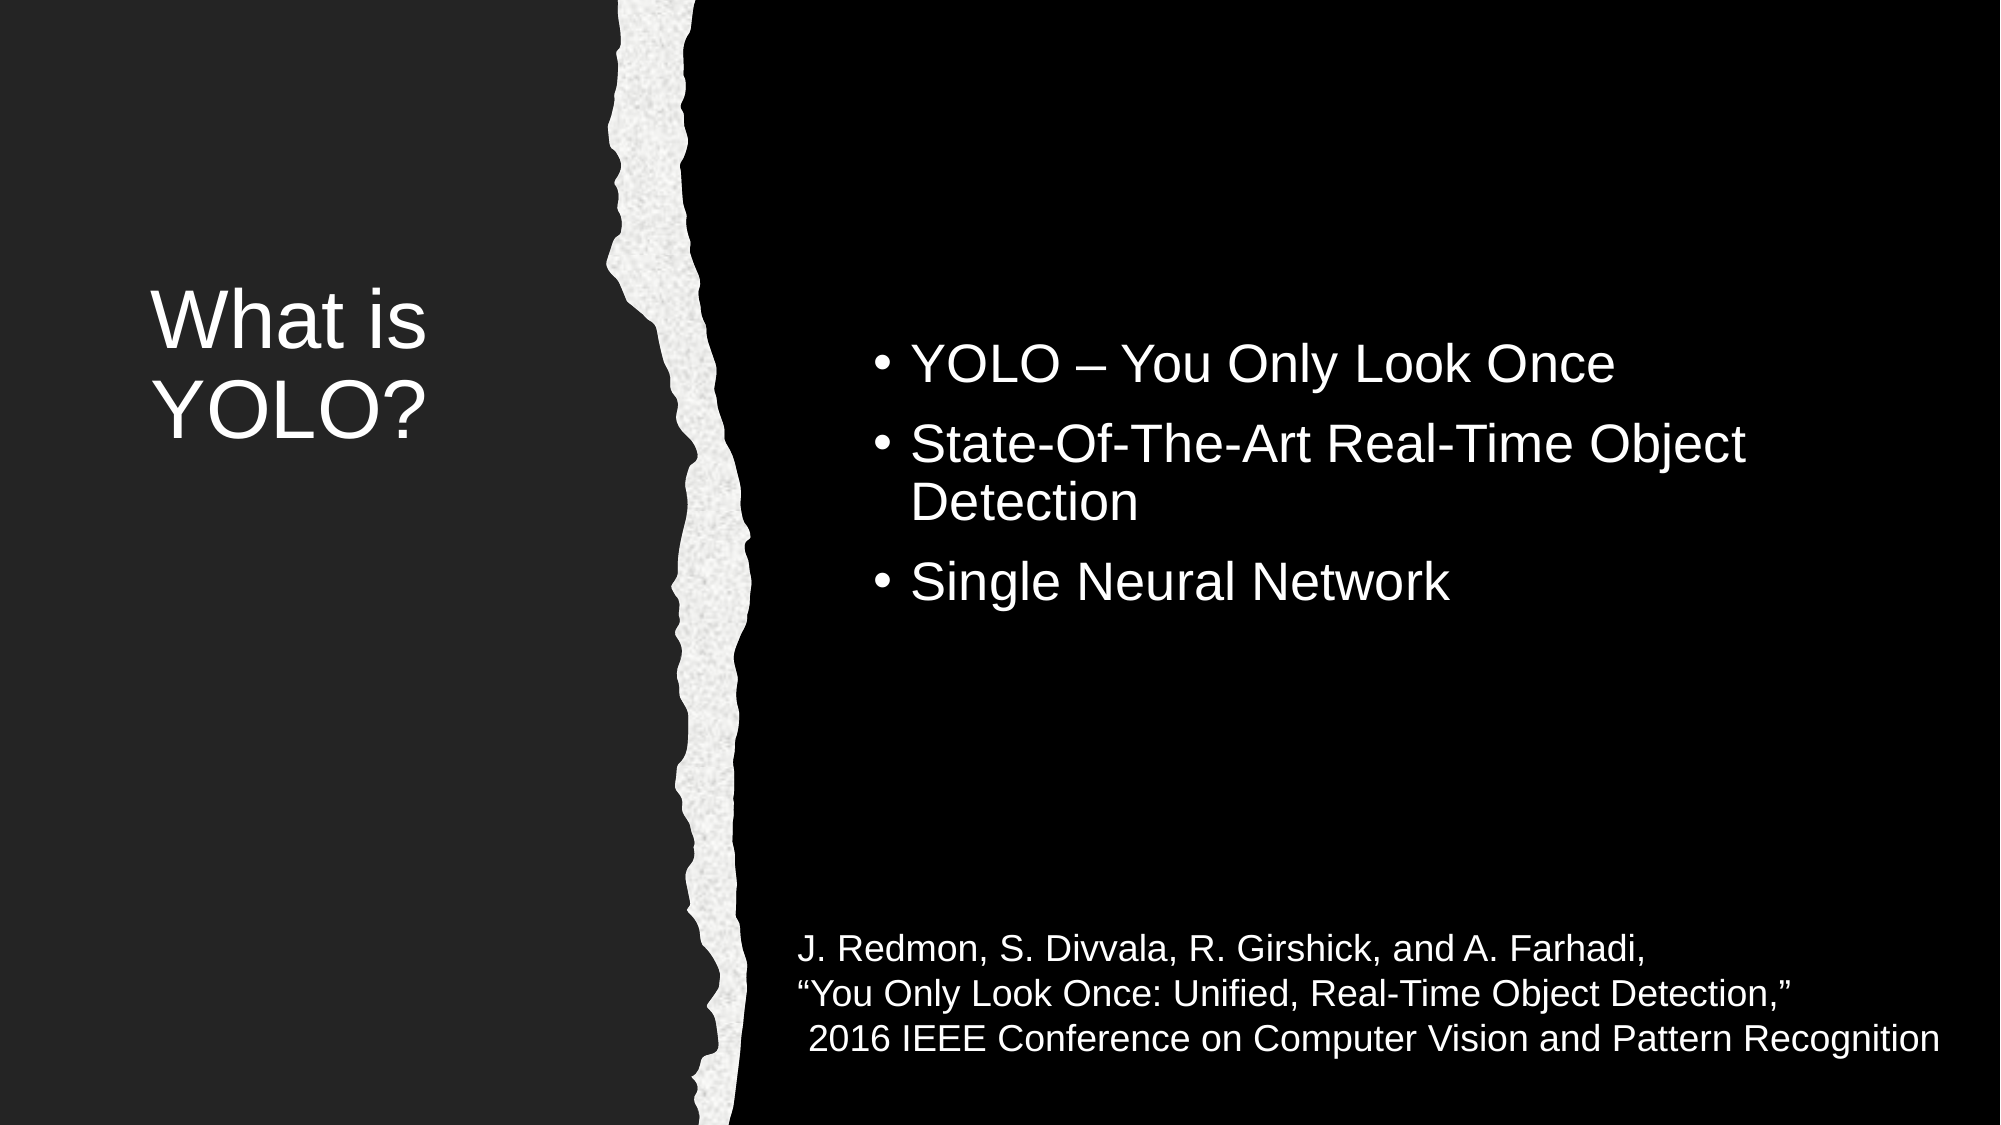

# What is YOLO?
YOLO – You Only Look Once
State-Of-The-Art Real-Time Object Detection
Single Neural Network

J. Redmon, S. Divvala, R. Girshick, and A. Farhadi,
“You Only Look Once: Unified, Real-Time Object Detection,”
 2016 IEEE Conference on Computer Vision and Pattern Recognition